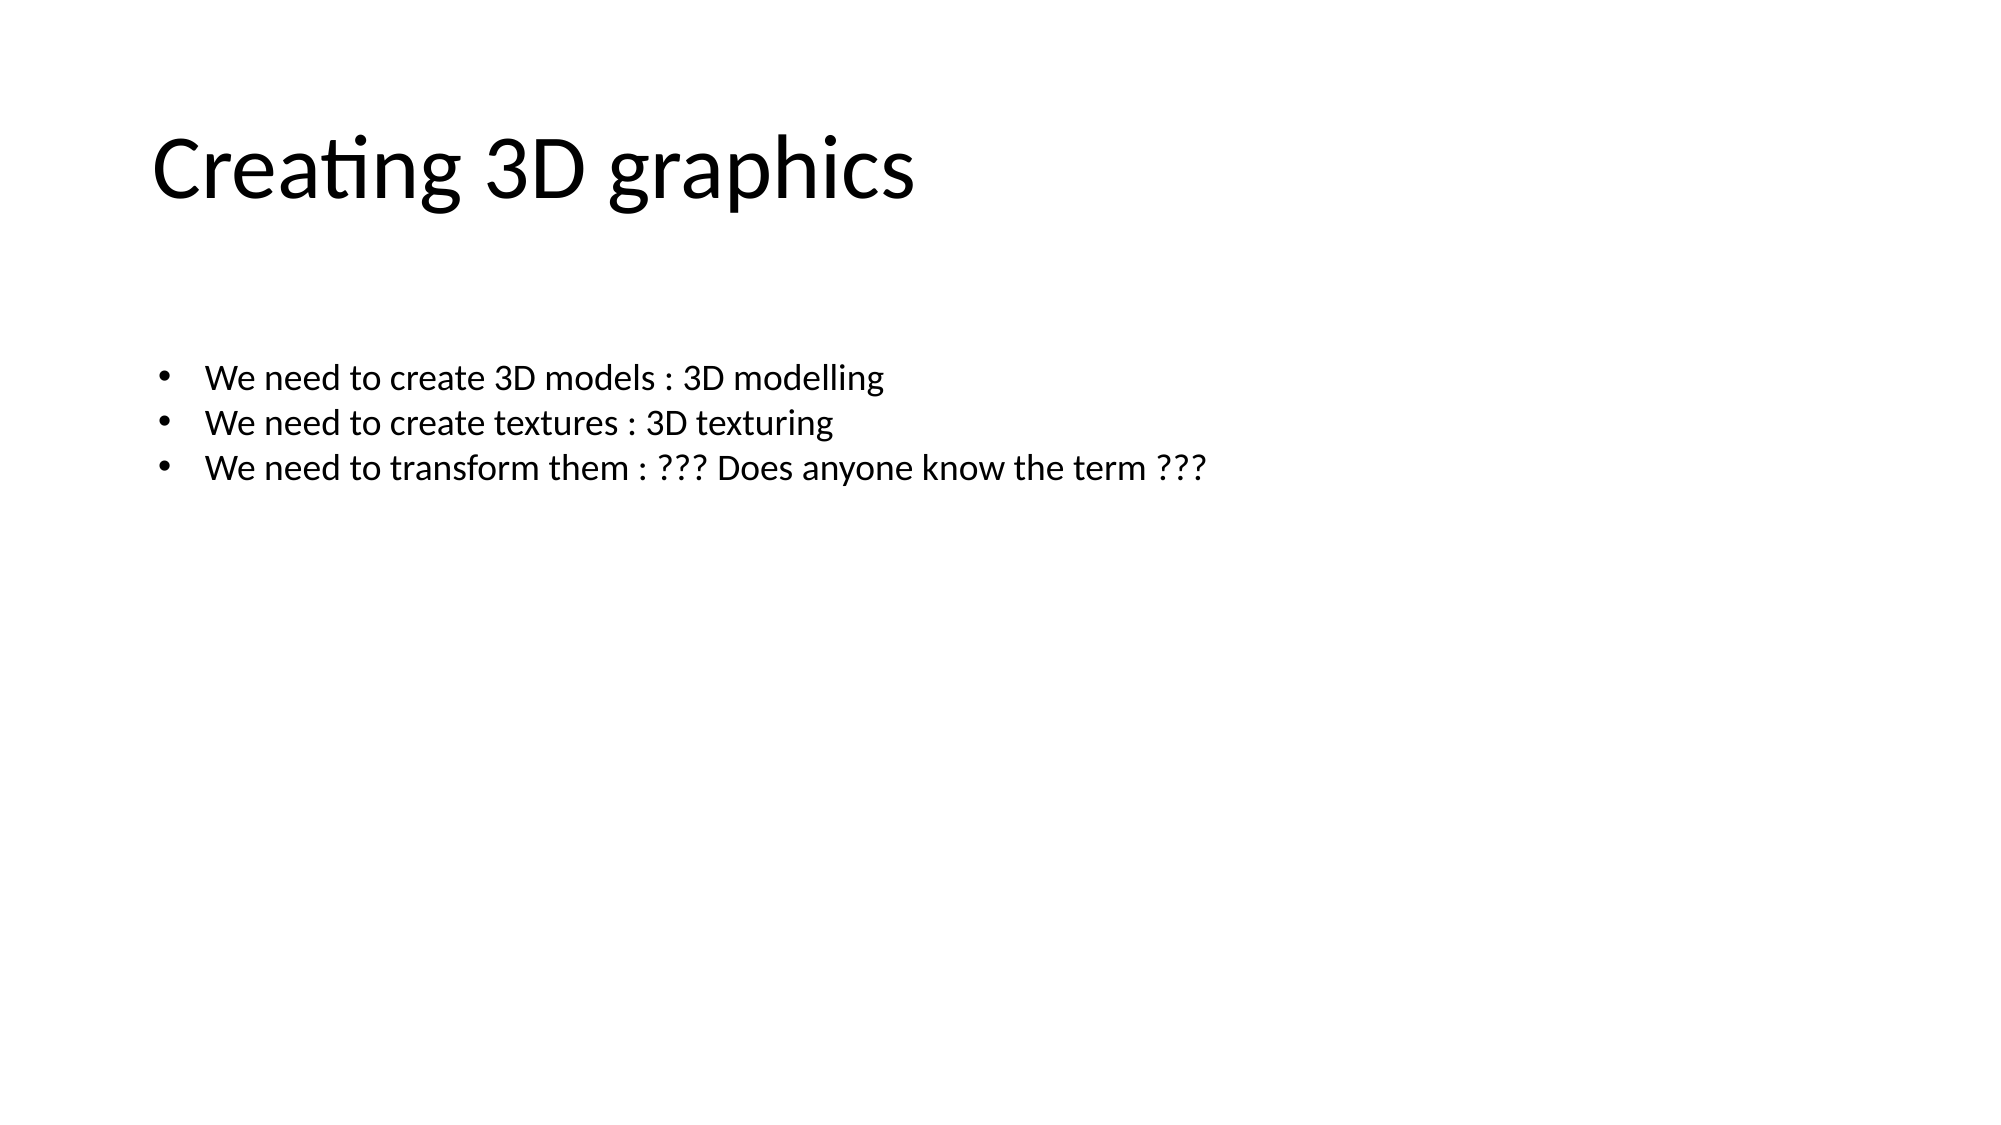

# Creating 3D graphics
We need to create 3D models : 3D modelling
We need to create textures : 3D texturing
We need to transform them : ??? Does anyone know the term ???